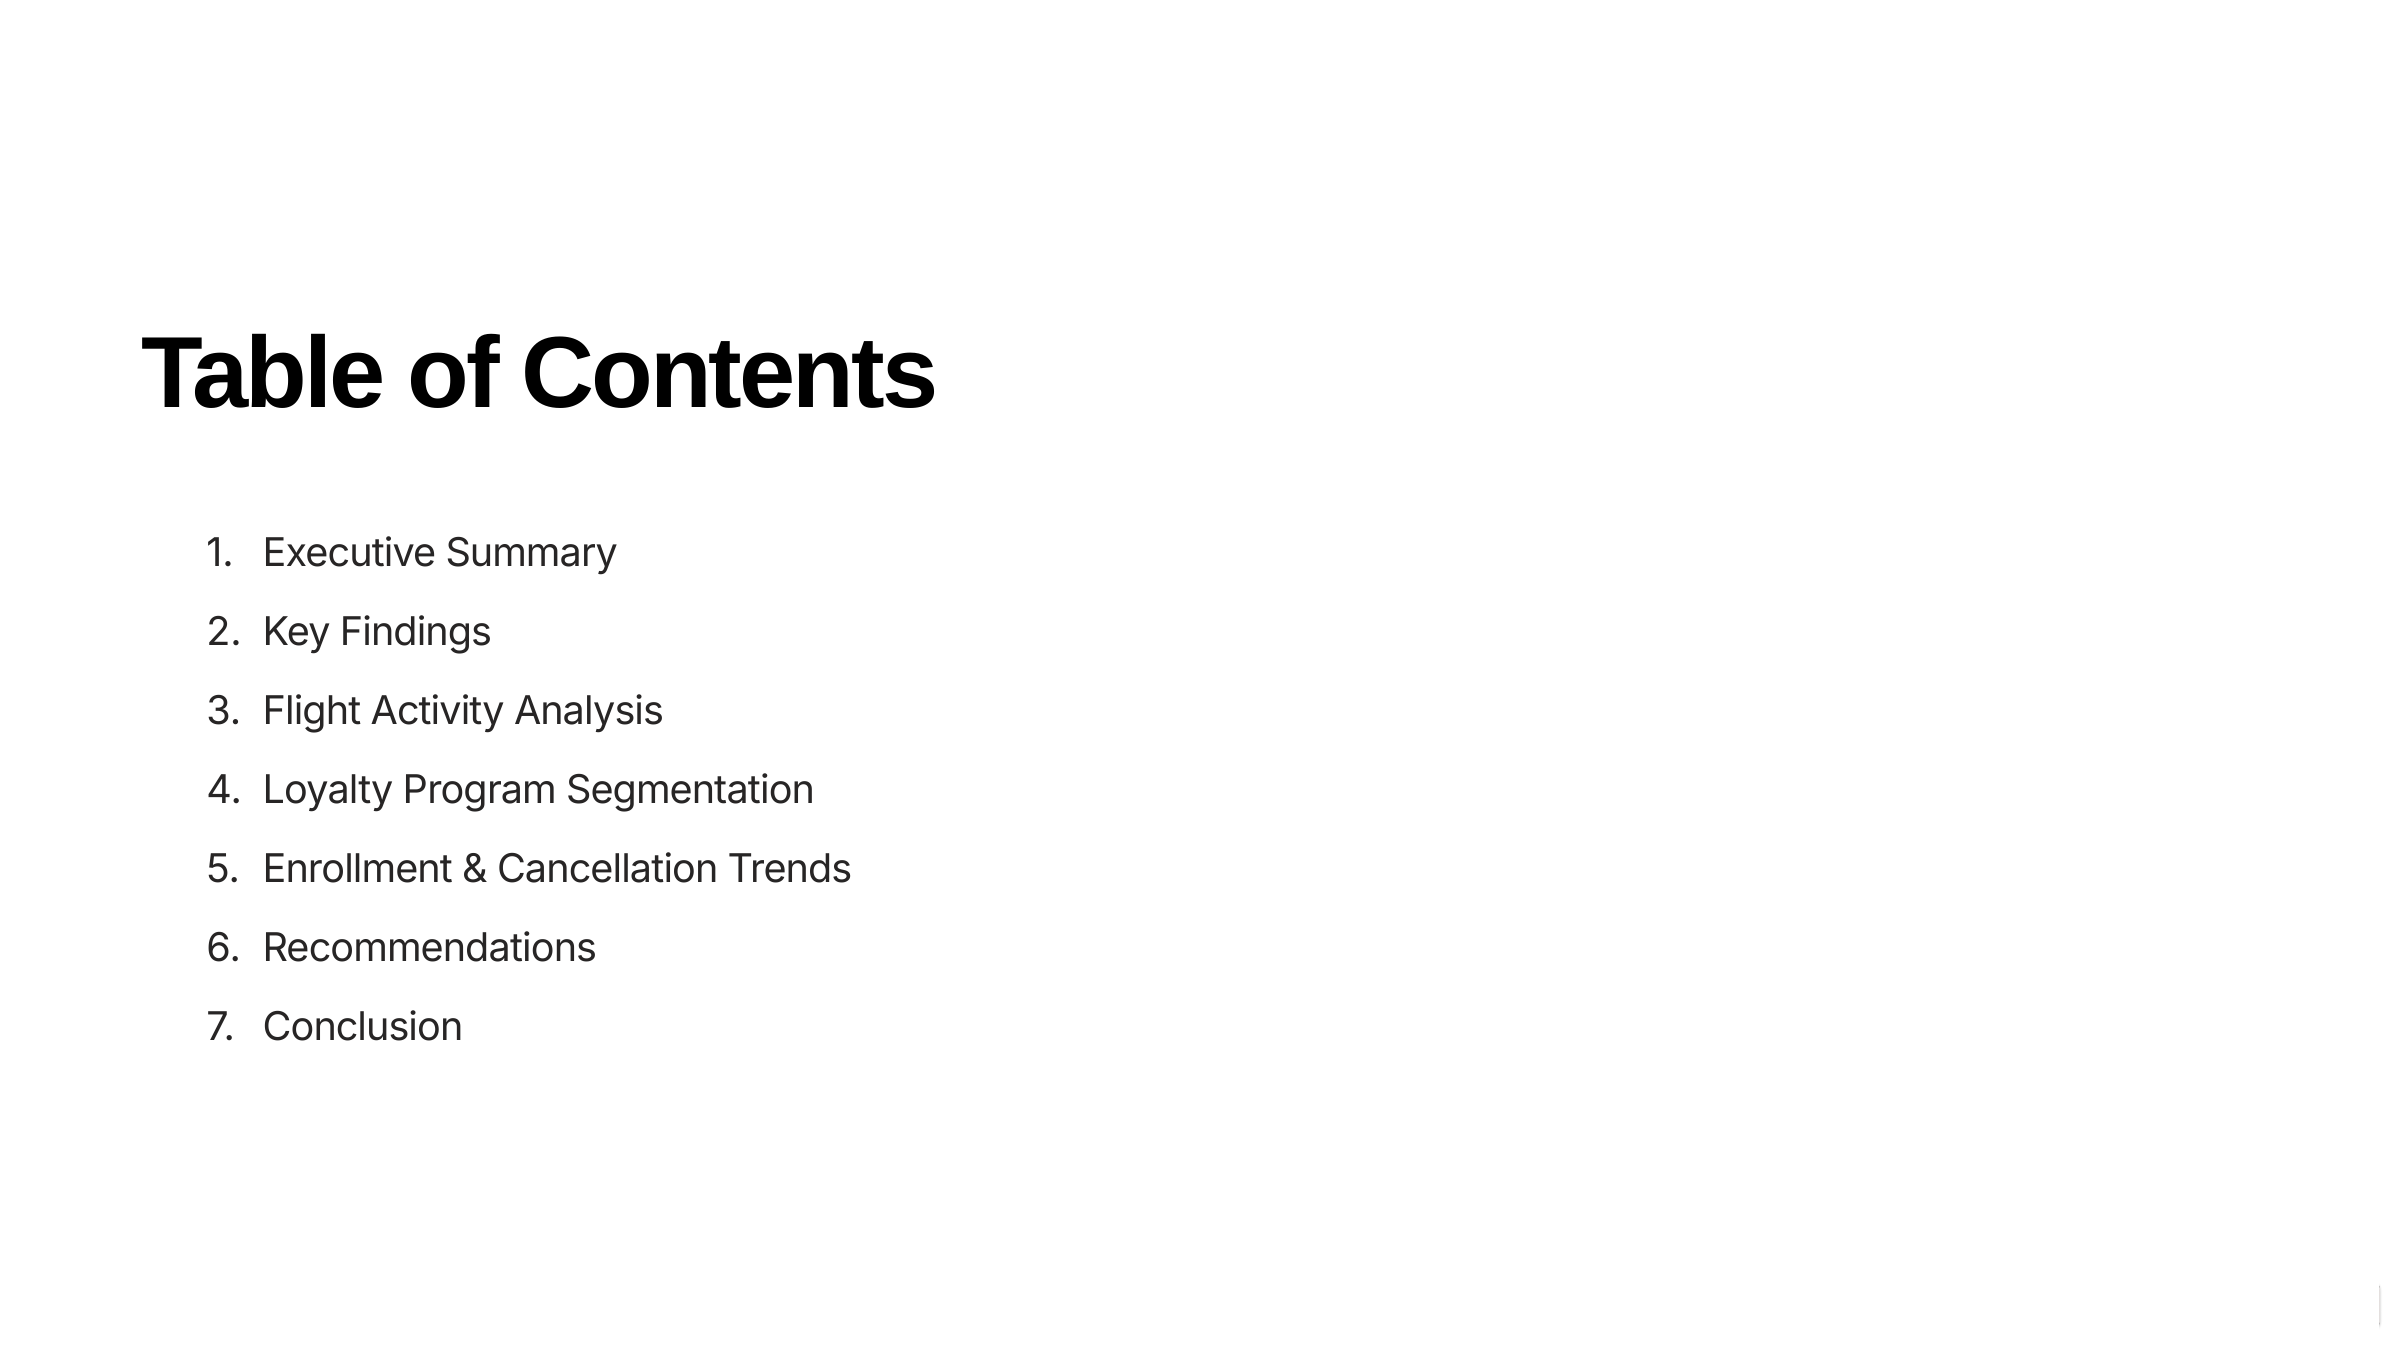

Table of Contents
Executive Summary
Key Findings
Flight Activity Analysis
Loyalty Program Segmentation
Enrollment & Cancellation Trends
Recommendations
Conclusion